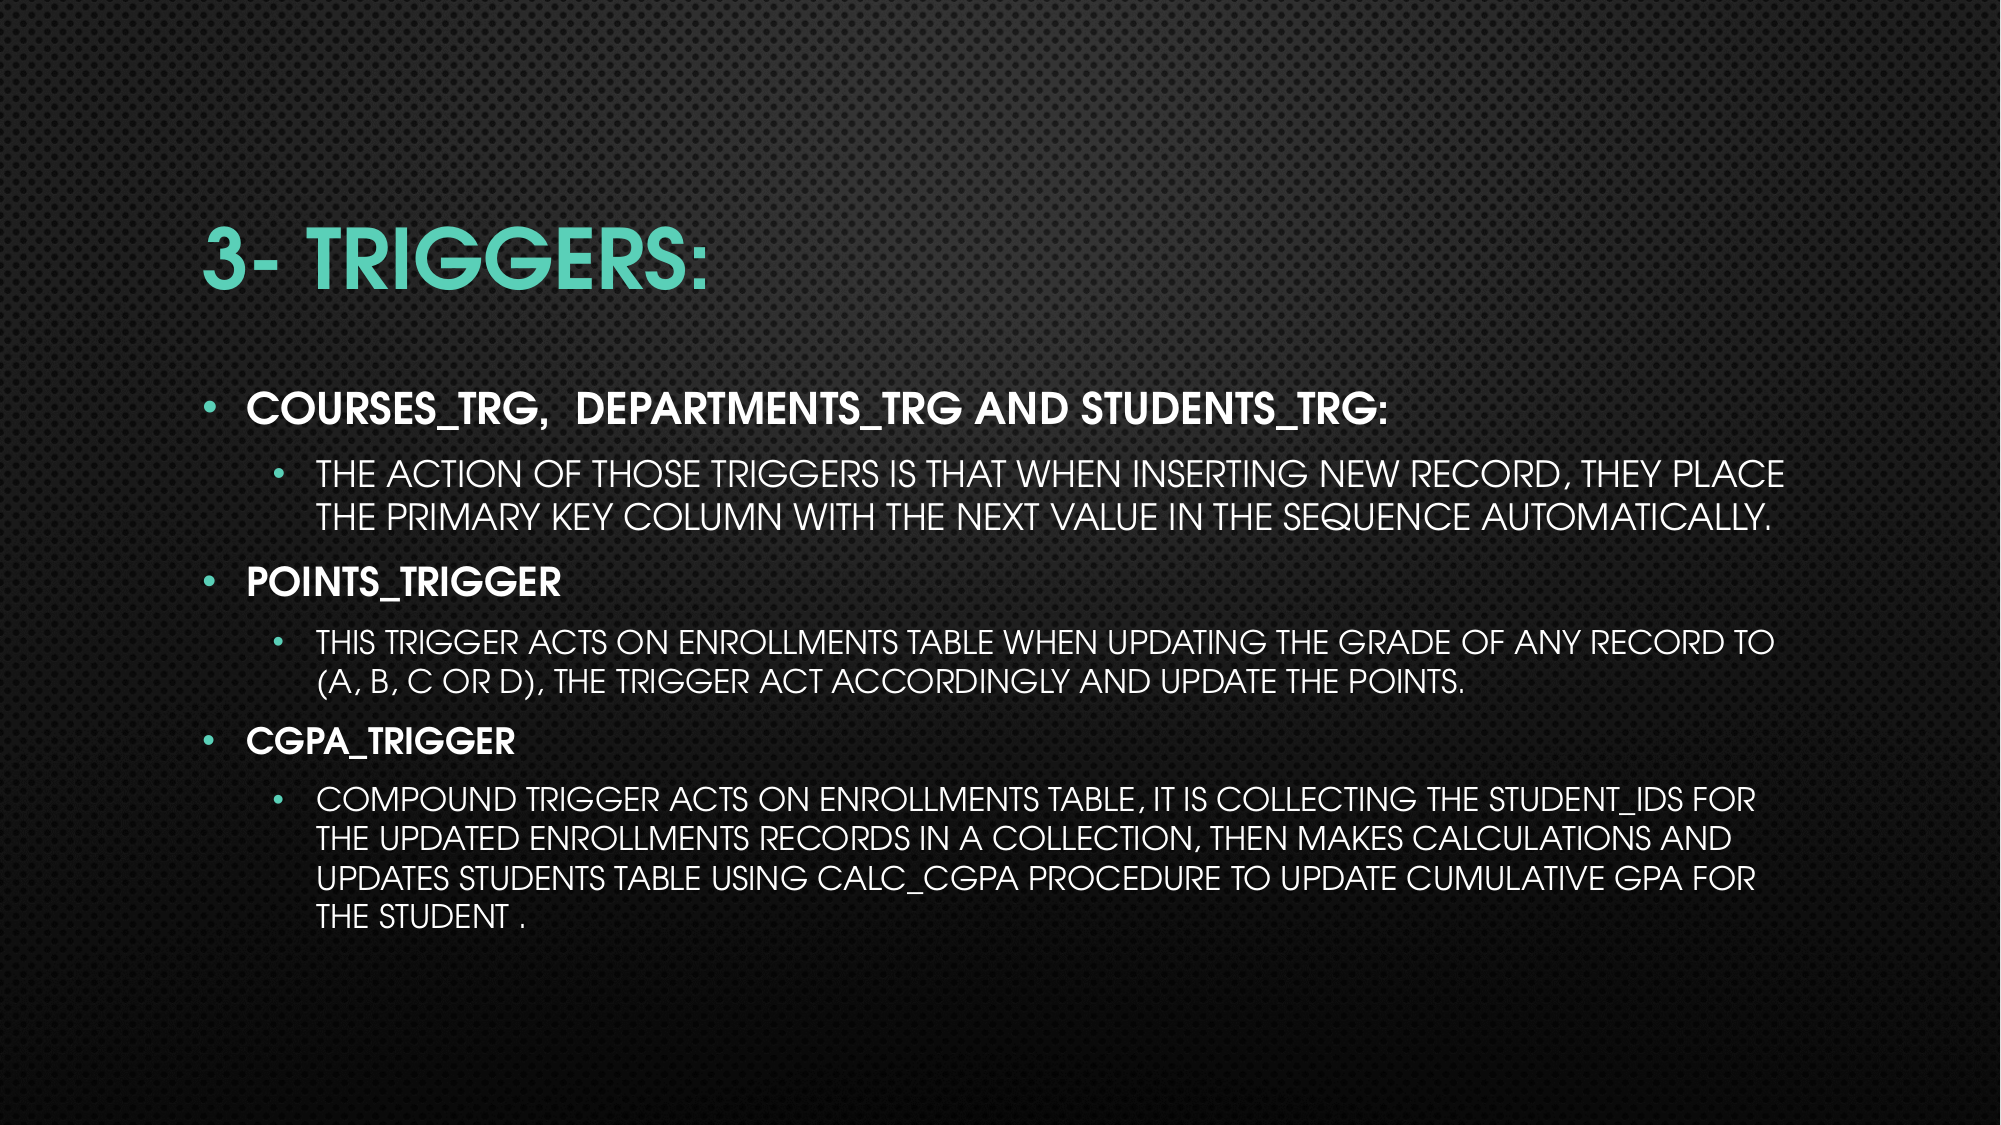

# 3- Triggers:
COURSES_TRG,  DEPARTMENTS_TRG and STUDENTS_TRG:
The action of those triggers is that when inserting new record, they place the primary key column with the next value in the sequence automatically.
POINTS_TRIGGER
This trigger acts on Enrollments table when updating the grade of any record to (A, B, C or D), the trigger act accordingly and update the points.
CGPA_TRIGGER
Compound trigger acts on enrollments table, it is collecting the student_ids for the updated enrollments records in a collection, then makes calculations and updates students table using CALC_CGPA Procedure to update cumulative GPA for the student .